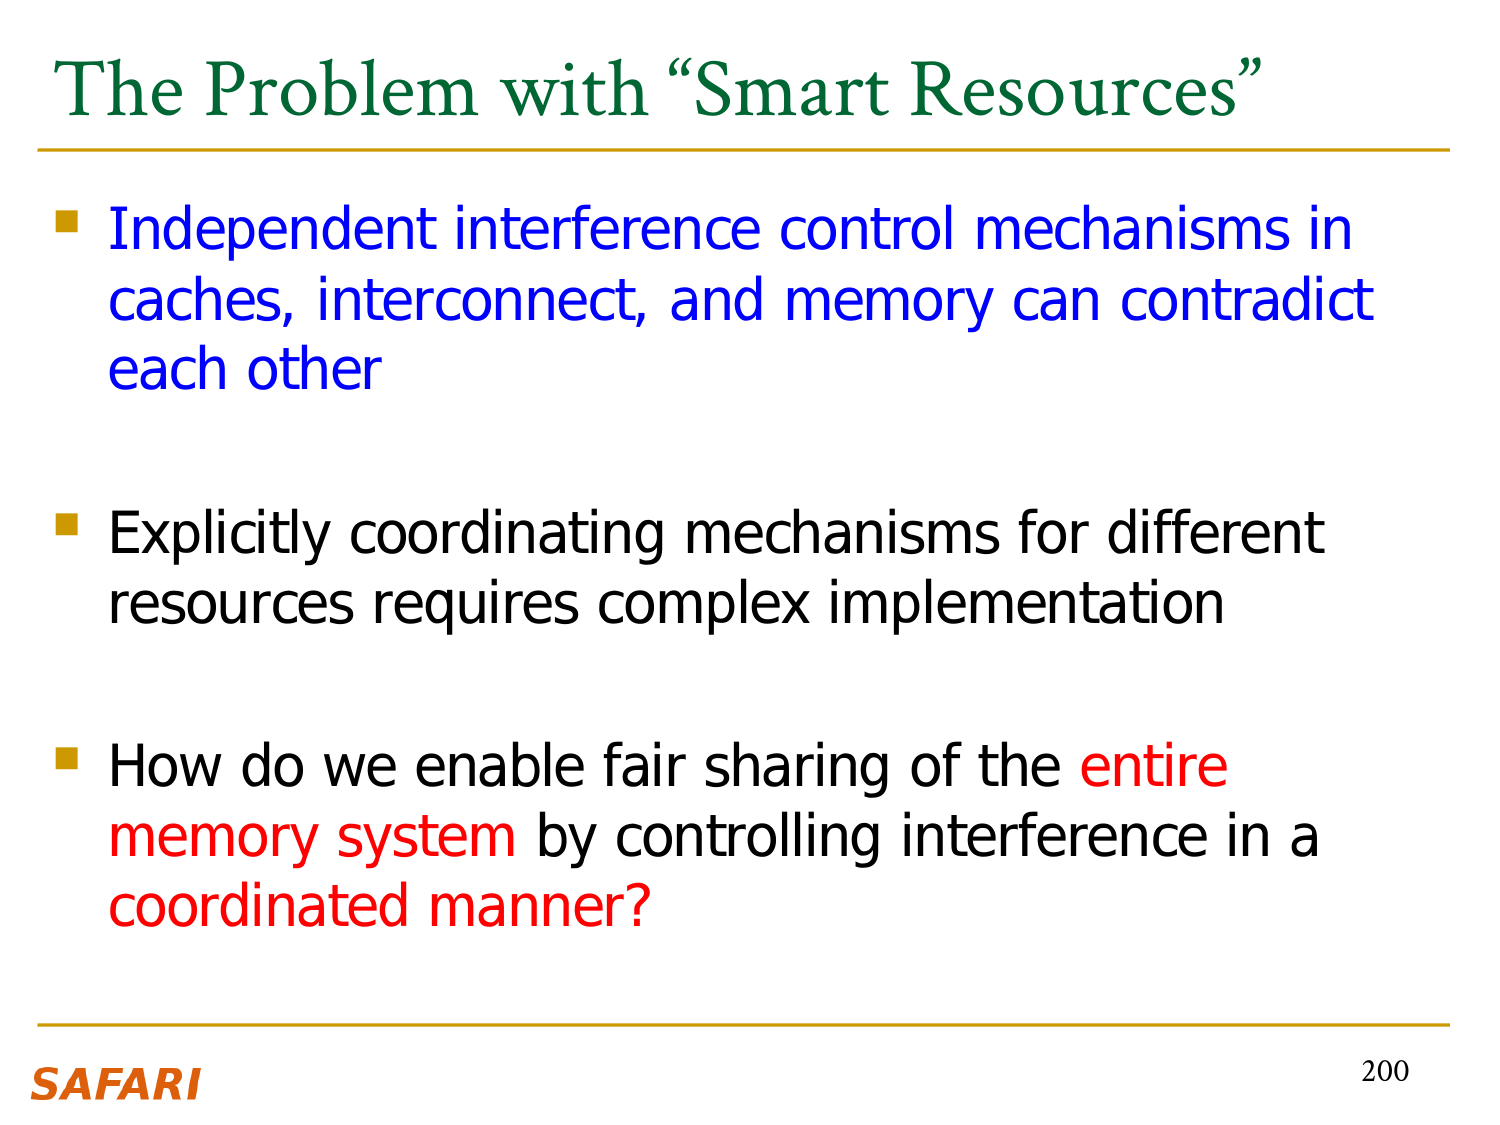

# The Problem with “Smart Resources”

Independent interference control mechanisms in caches, interconnect, and memory can contradict each other

Explicitly coordinating mechanisms for different resources requires complex implementation

How do we enable fair sharing of the entire memory system by controlling interference in a coordinated manner?

200